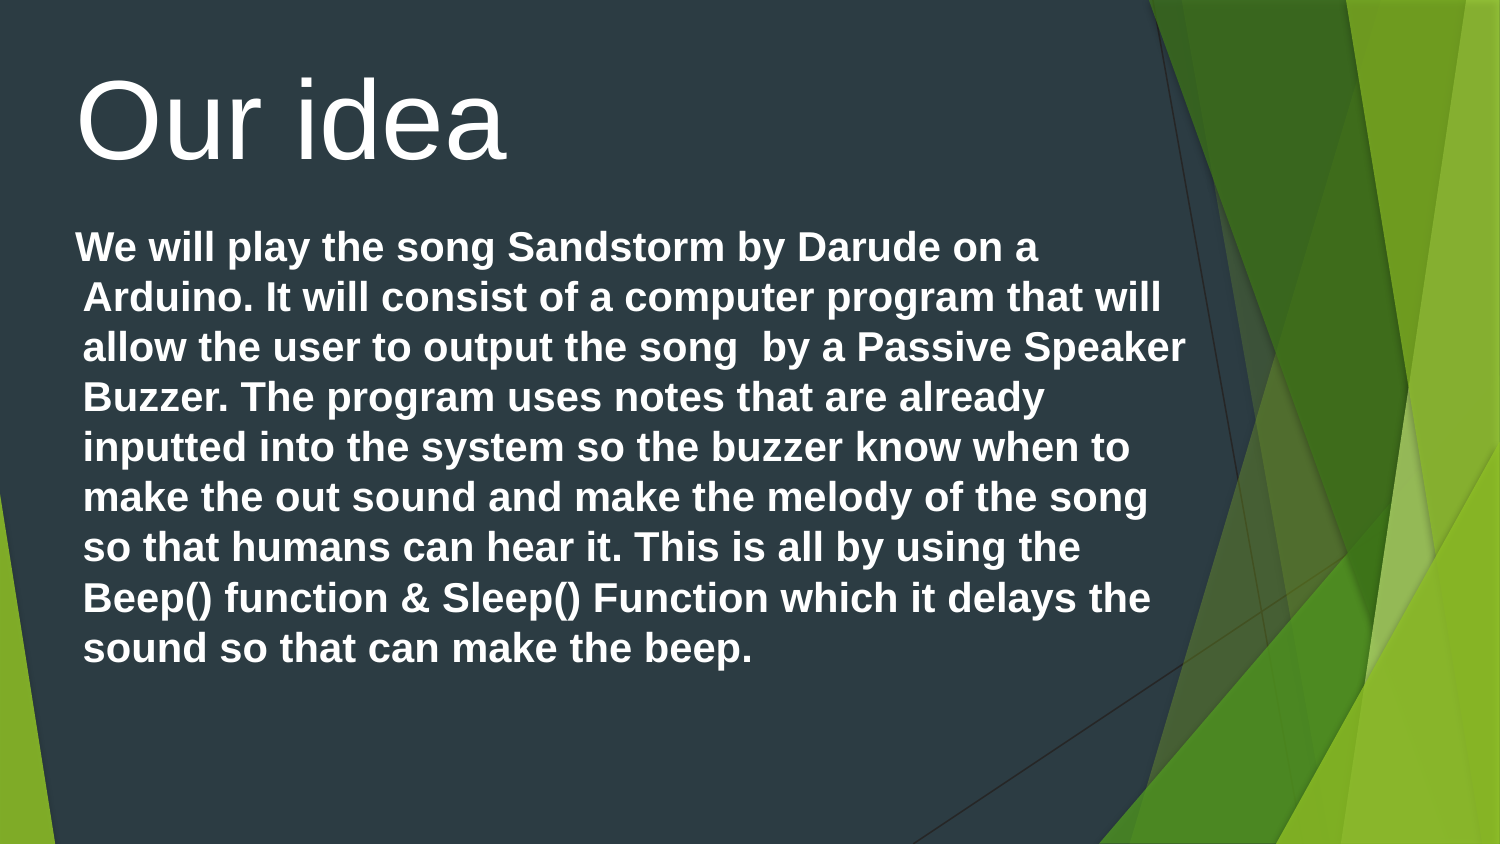

Our idea
   We will play the song Sandstorm by Darude on a Arduino. It will consist of a computer program that will allow the user to output the song  by a Passive Speaker Buzzer. The program uses notes that are already inputted into the system so the buzzer know when to make the out sound and make the melody of the song so that humans can hear it. This is all by using the Beep() function & Sleep() Function which it delays the sound so that can make the beep.